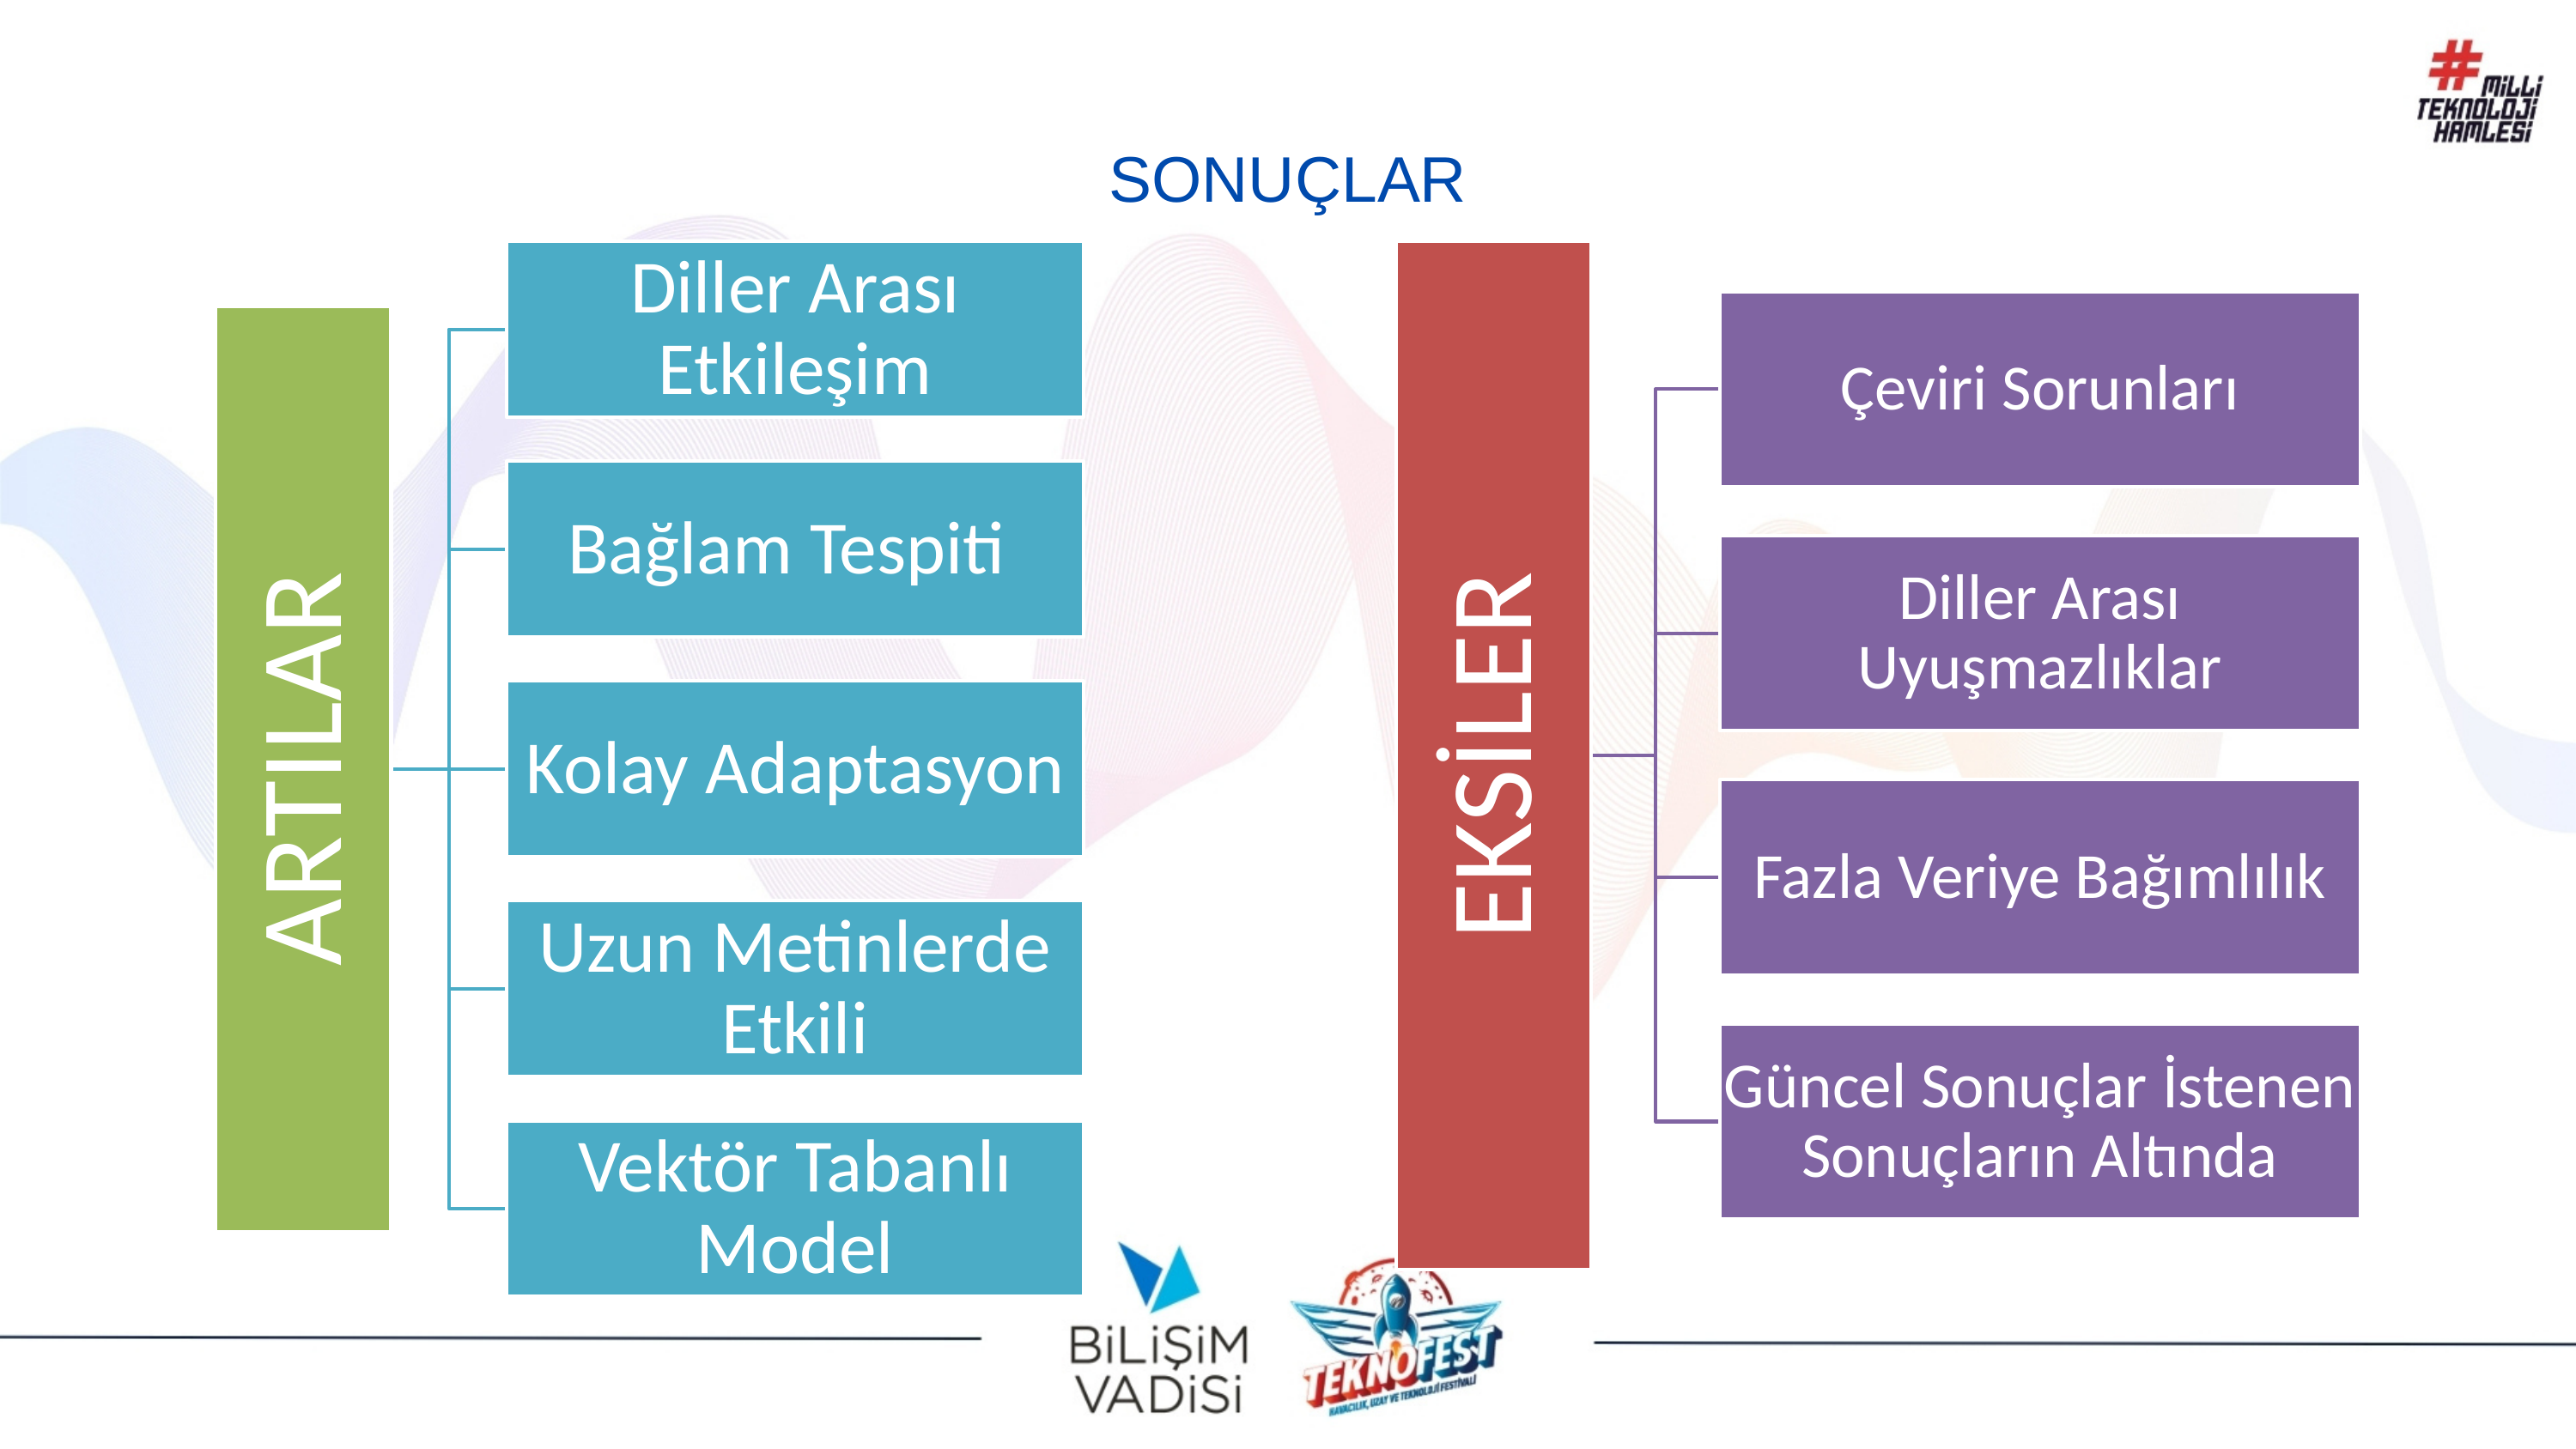

SONUÇLAR

ARTILAR
Diller Arası Etkileşim
Bağlam Tespiti
Kolay Adaptasyon
Uzun Metinlerde Etkili
Vektör Tabanlı Model

EKSİLER
Çeviri Sorunları
Diller Arası Uyuşmazlıklar
Fazla Veriye Bağımlılık
Güncel Sonuçlar İstenen Sonuçların Altında